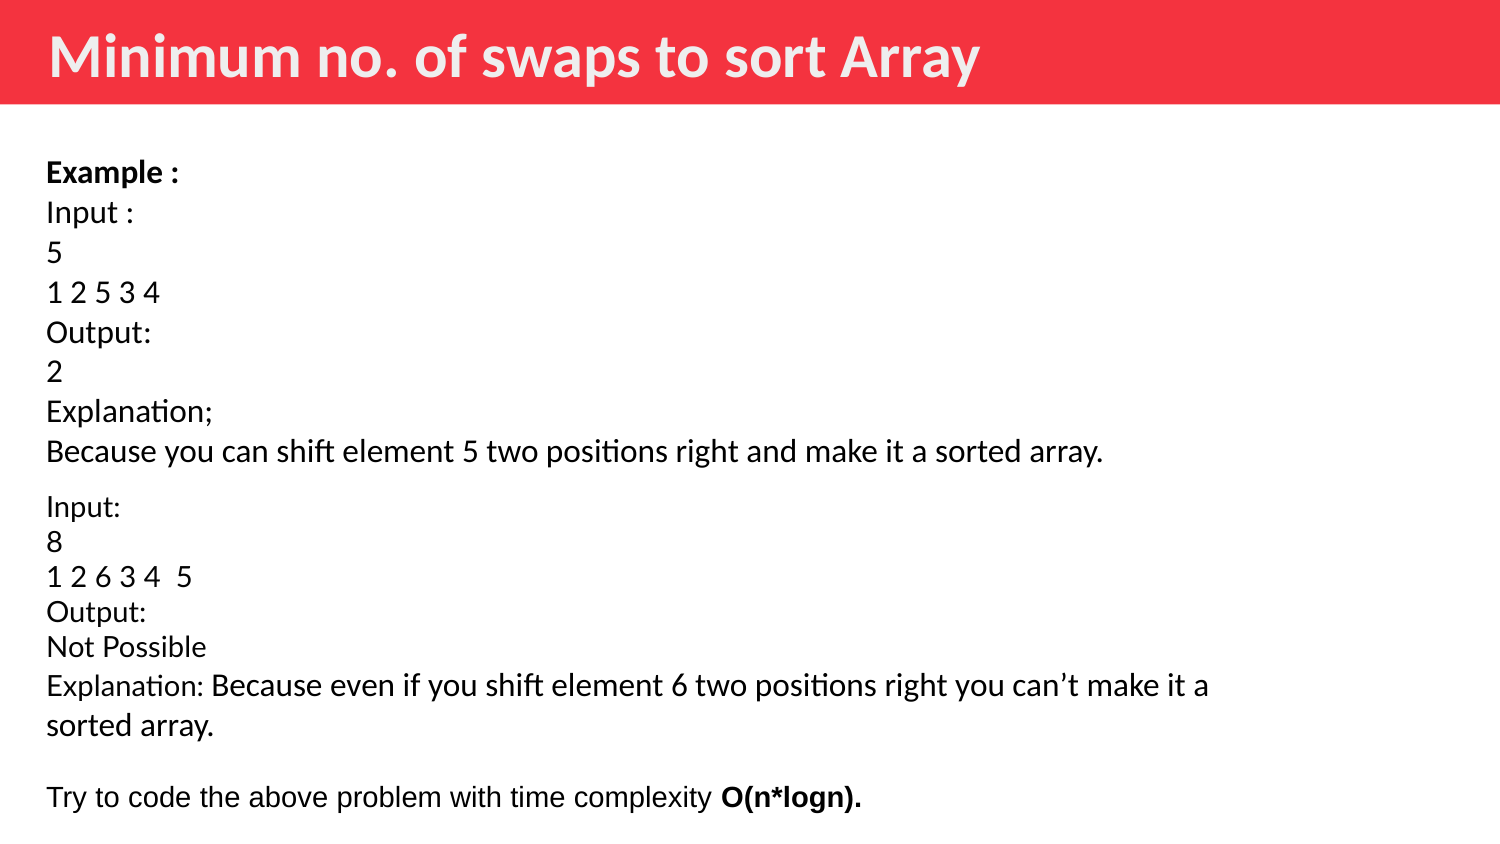

Minimum no. of swaps to sort Array

Example :
Input :
5
1 2 5 3 4
Output:
2
Explanation;
Because you can shift element 5 two positions right and make it a sorted array.

Input:
8
1 2 6 3 4  5
Output:
Not Possible
Explanation: Because even if you shift element 6 two positions right you can’t make it a sorted array.
Try to code the above problem with time complexity O(n*logn).